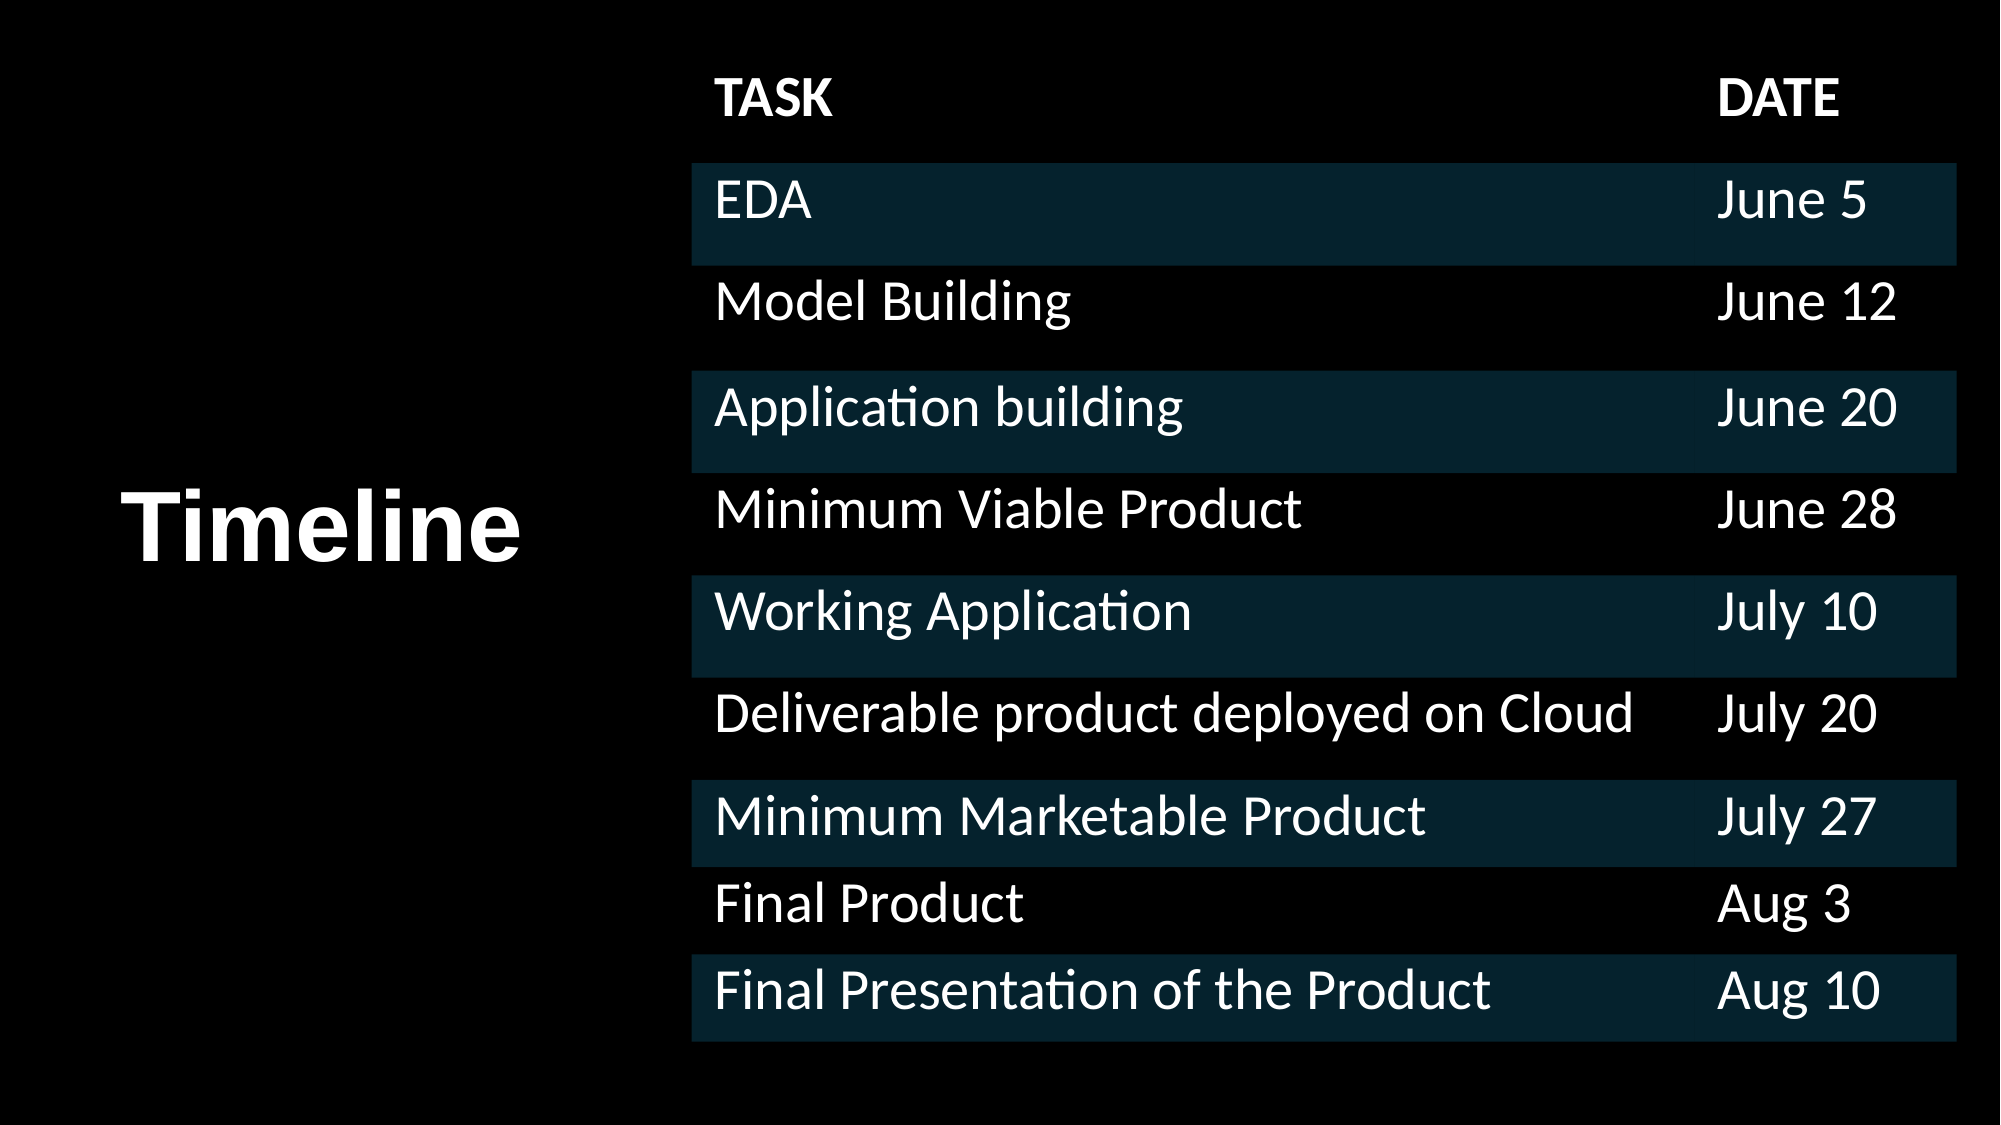

| TASK | DATE |
| --- | --- |
| EDA | June 5 |
| Model Building | June 12 |
| Application building | June 20 |
| Minimum Viable Product | June 28 |
| Working Application | July 10 |
| Deliverable product deployed on Cloud | July 20 |
| Minimum Marketable Product | July 27 |
| Final Product | Aug 3 |
| Final Presentation of the Product | Aug 10 |
# Timeline